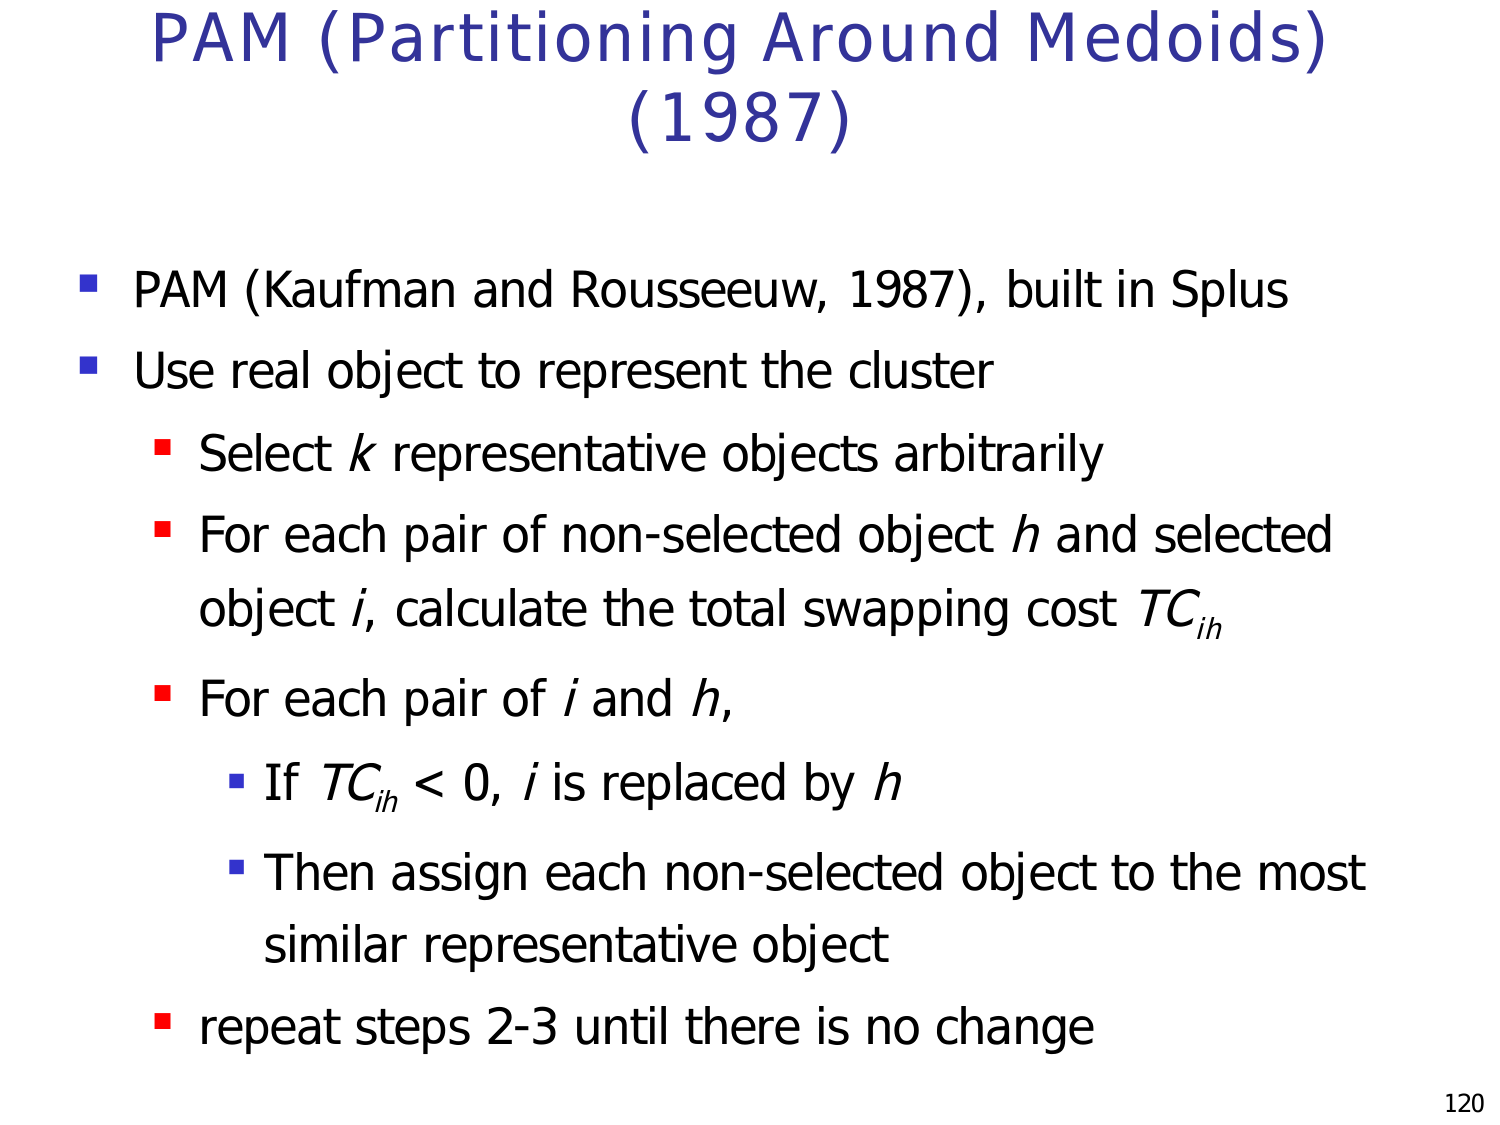

# PAM (Partitioning Around Medoids) (1987)
PAM (Kaufman and Rousseeuw, 1987), built in Splus
Use real object to represent the cluster
Select k representative objects arbitrarily
For each pair of non-selected object h and selected object i, calculate the total swapping cost TCih
For each pair of i and h,
If TCih < 0, i is replaced by h
Then assign each non-selected object to the most similar representative object
repeat steps 2-3 until there is no change
120